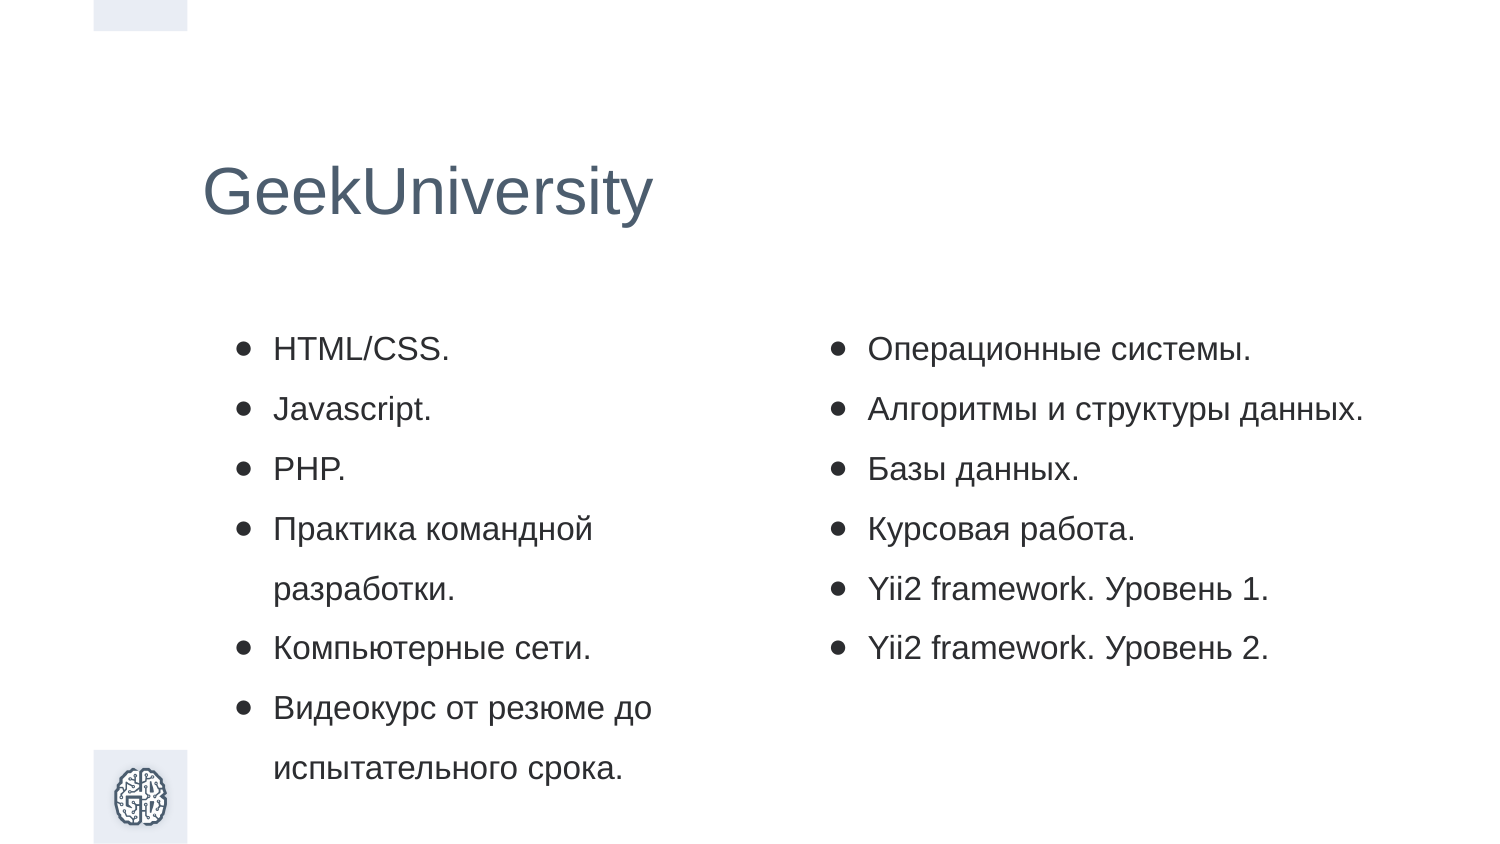

GeekUniversity
HTML/CSS.
Javascript.
PHP.
Практика командной разработки.
Компьютерные сети.
Видеокурс от резюме до испытательного срока.
Операционные системы.
Алгоритмы и структуры данных.
Базы данных.
Курсовая работа.
Yii2 framework. Уровень 1.
Yii2 framework. Уровень 2.